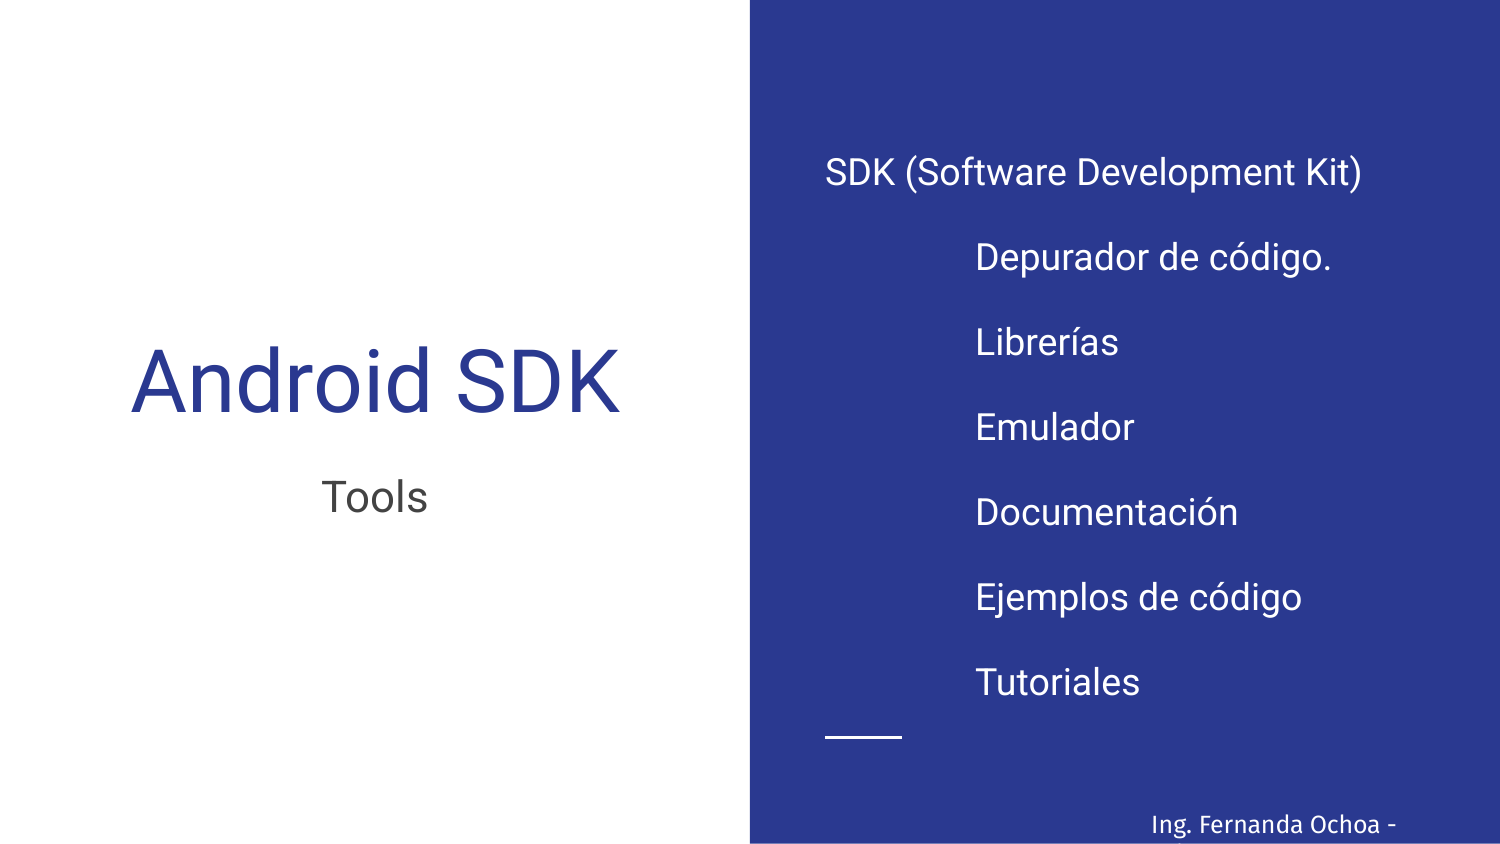

SDK (Software Development Kit)
	Depurador de código.
	Librerías
	Emulador
	Documentación
	Ejemplos de código
	Tutoriales
# Android SDK
Tools
Ing. Fernanda Ochoa - @imonsh